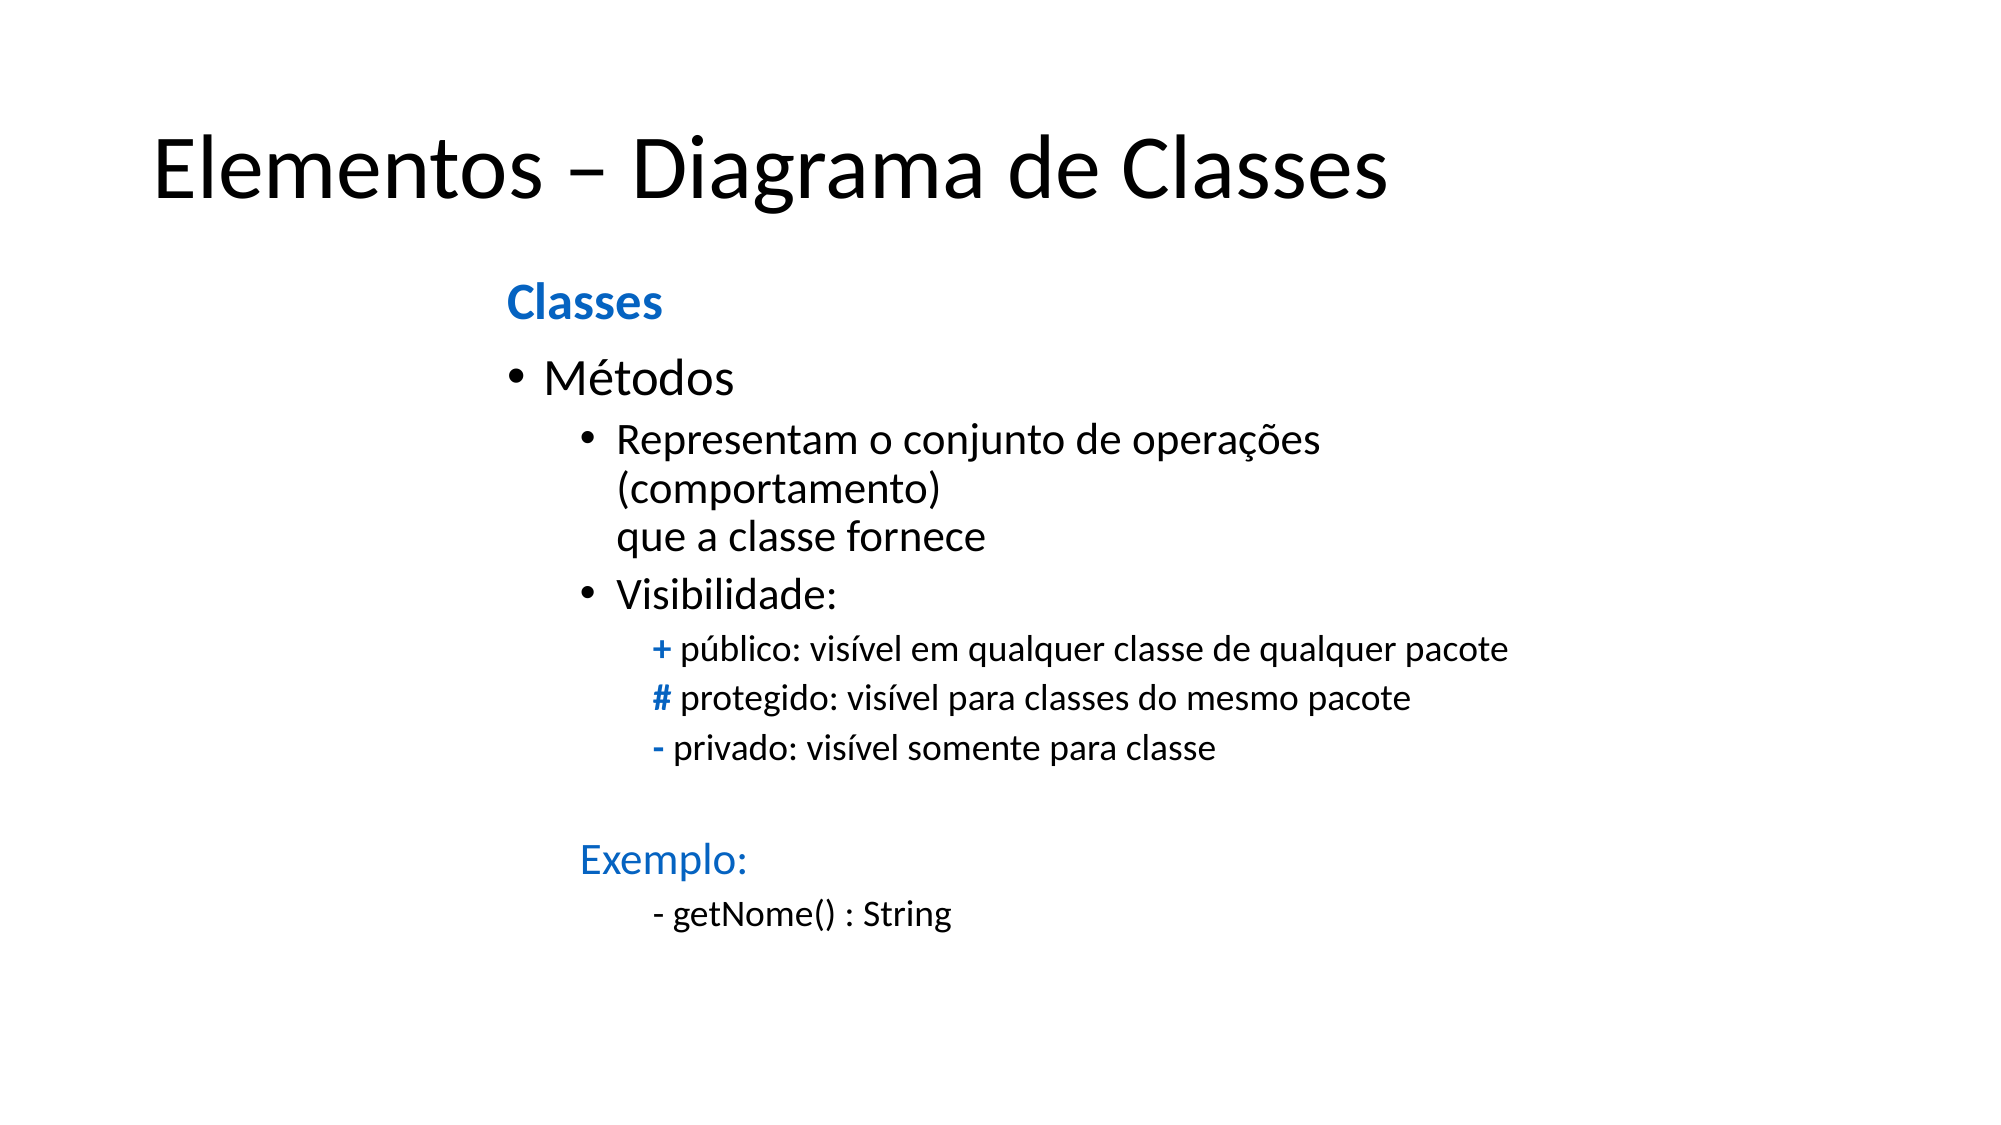

# Elementos – Diagrama de Classes
Classes
Métodos
Representam o conjunto de operações (comportamento)
que a classe fornece
Visibilidade:
+ público: visível em qualquer classe de qualquer pacote
# protegido: visível para classes do mesmo pacote
- privado: visível somente para classe

Exemplo:
- getNome() : String